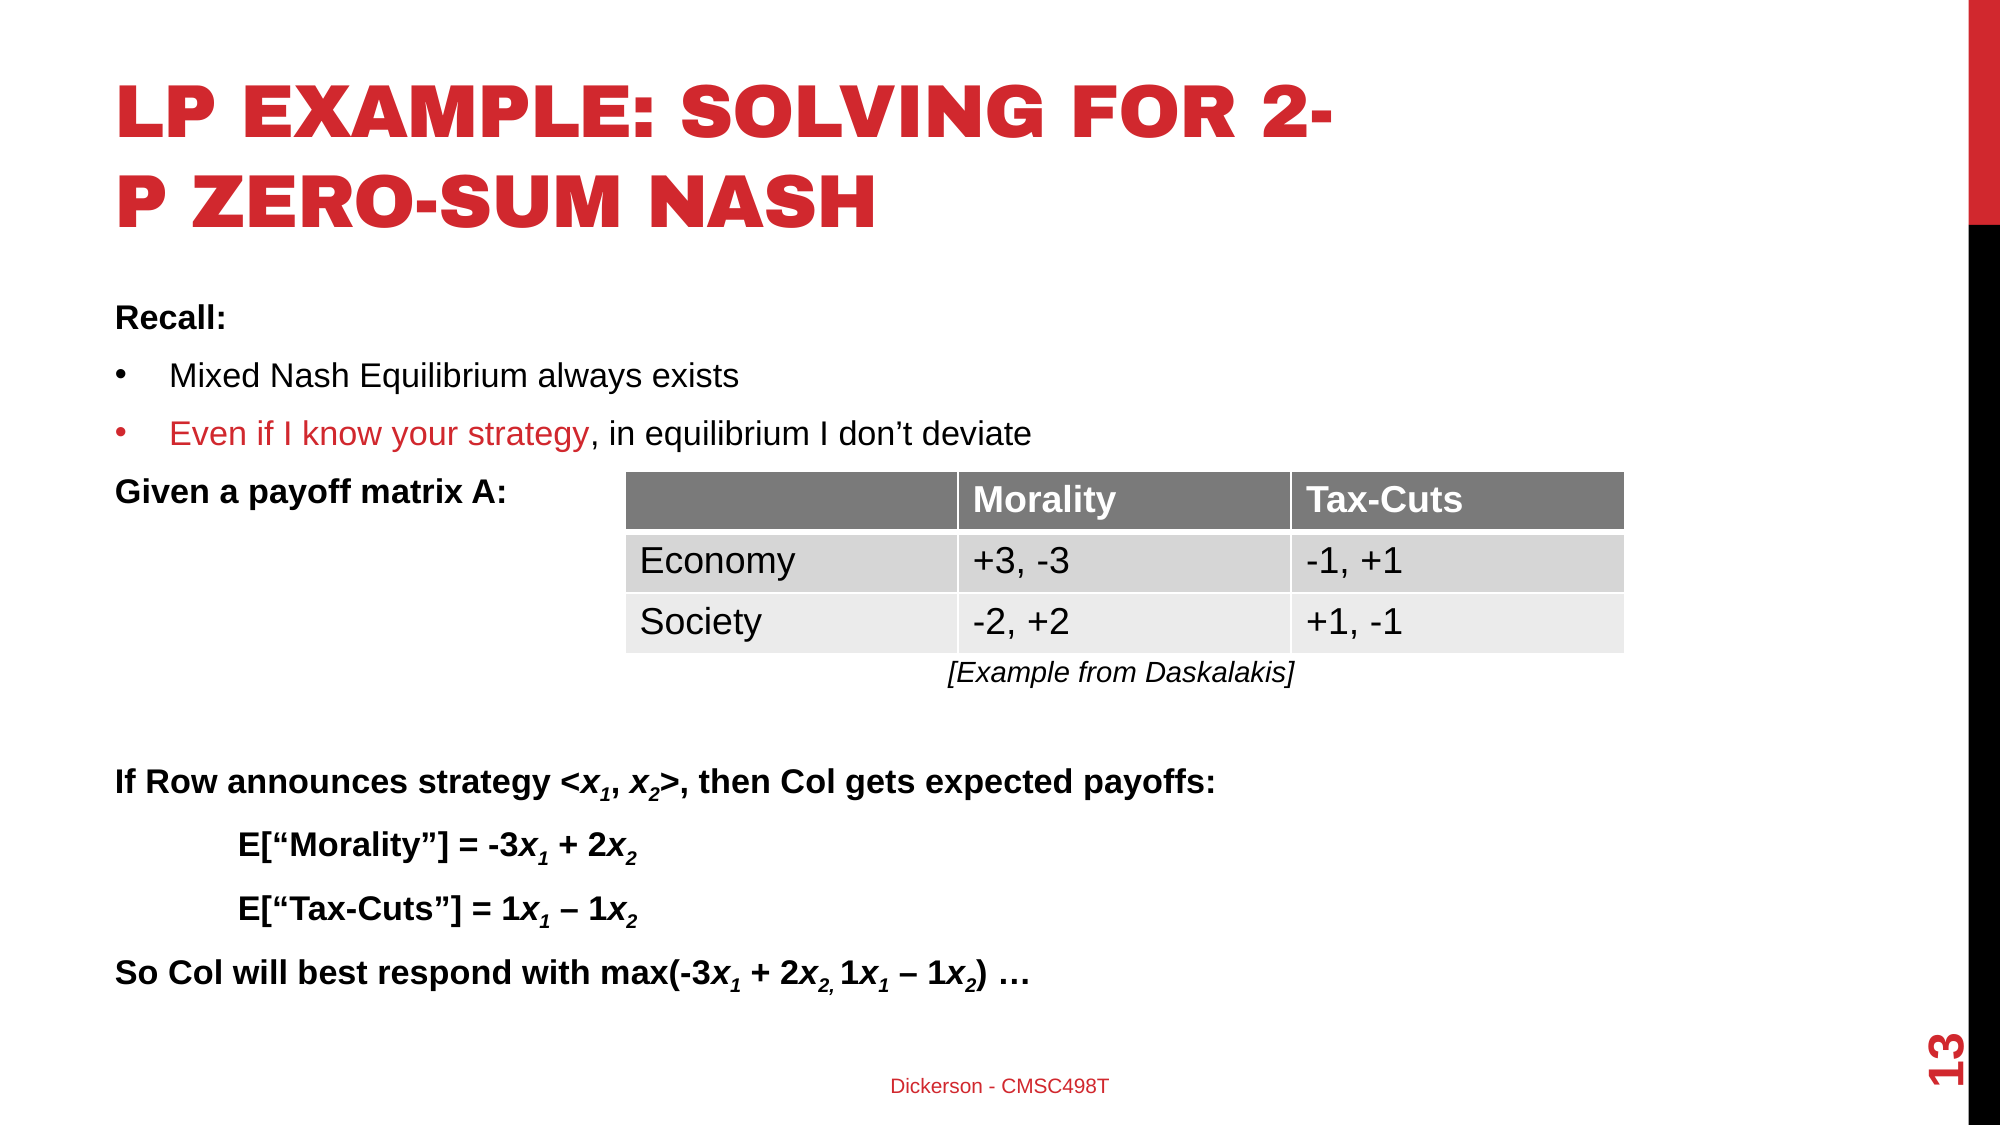

# LP Example: Solving for 2-P Zero-Sum Nash
Recall:
Mixed Nash Equilibrium always exists
Even if I know your strategy, in equilibrium I don’t deviate
Given a payoff matrix A:

If Row announces strategy <x1, x2>, then Col gets expected payoffs:
	E[“Morality”] = -3x1 + 2x2
	E[“Tax-Cuts”] = 1x1 – 1x2
So Col will best respond with max(-3x1 + 2x2, 1x1 – 1x2) …

|  | Morality | Tax-Cuts |
| --- | --- | --- |
| Economy | +3, -3 | -1, +1 |
| Society | -2, +2 | +1, -1 |
[Example from Daskalakis]
13
Dickerson - CMSC498T